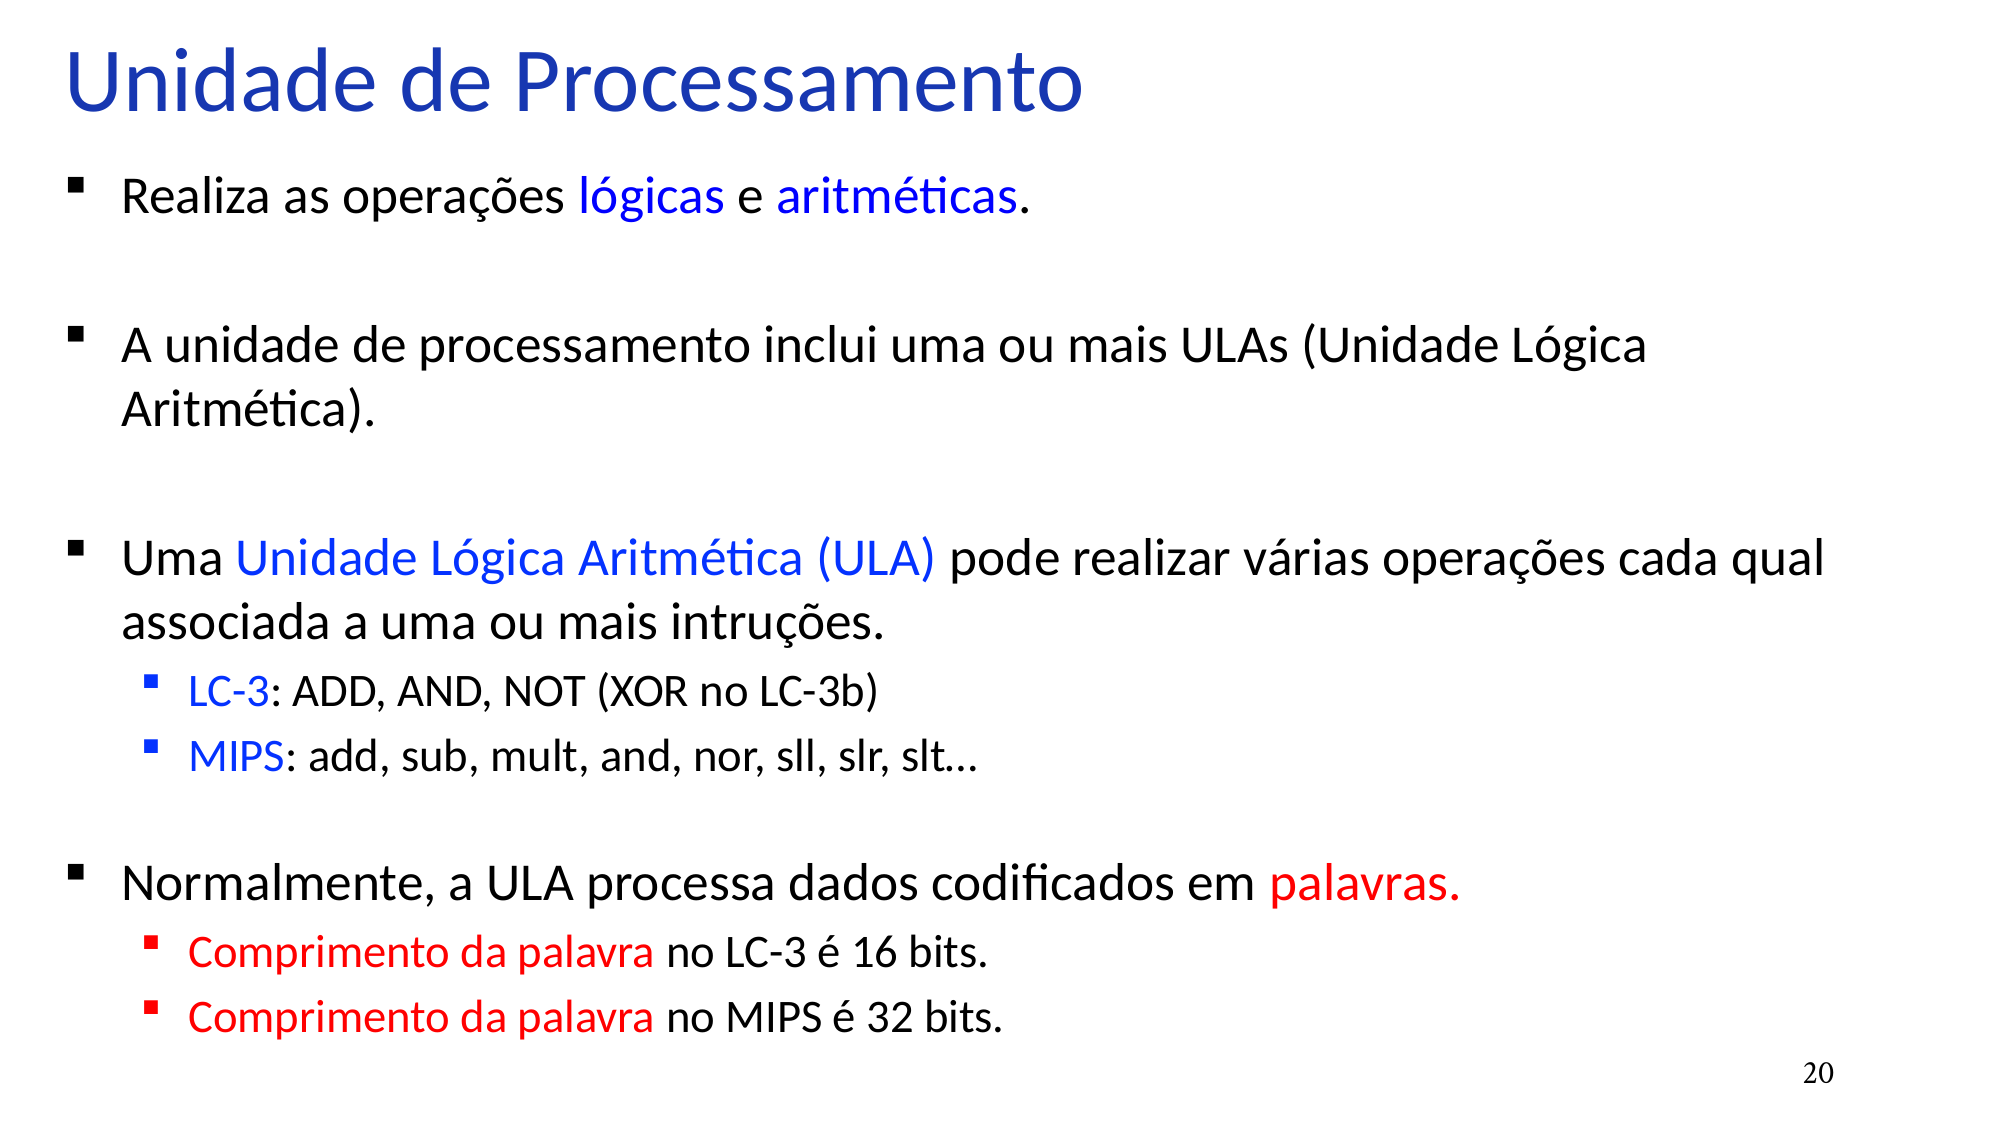

# Unidade de Processamento
Realiza as operações lógicas e aritméticas.

A unidade de processamento inclui uma ou mais ULAs (Unidade Lógica Aritmética).

Uma Unidade Lógica Aritmética (ULA) pode realizar várias operações cada qual associada a uma ou mais intruções.
LC-3: ADD, AND, NOT (XOR no LC-3b)
MIPS: add, sub, mult, and, nor, sll, slr, slt…

Normalmente, a ULA processa dados codificados em palavras.
Comprimento da palavra no LC-3 é 16 bits.
Comprimento da palavra no MIPS é 32 bits.
20